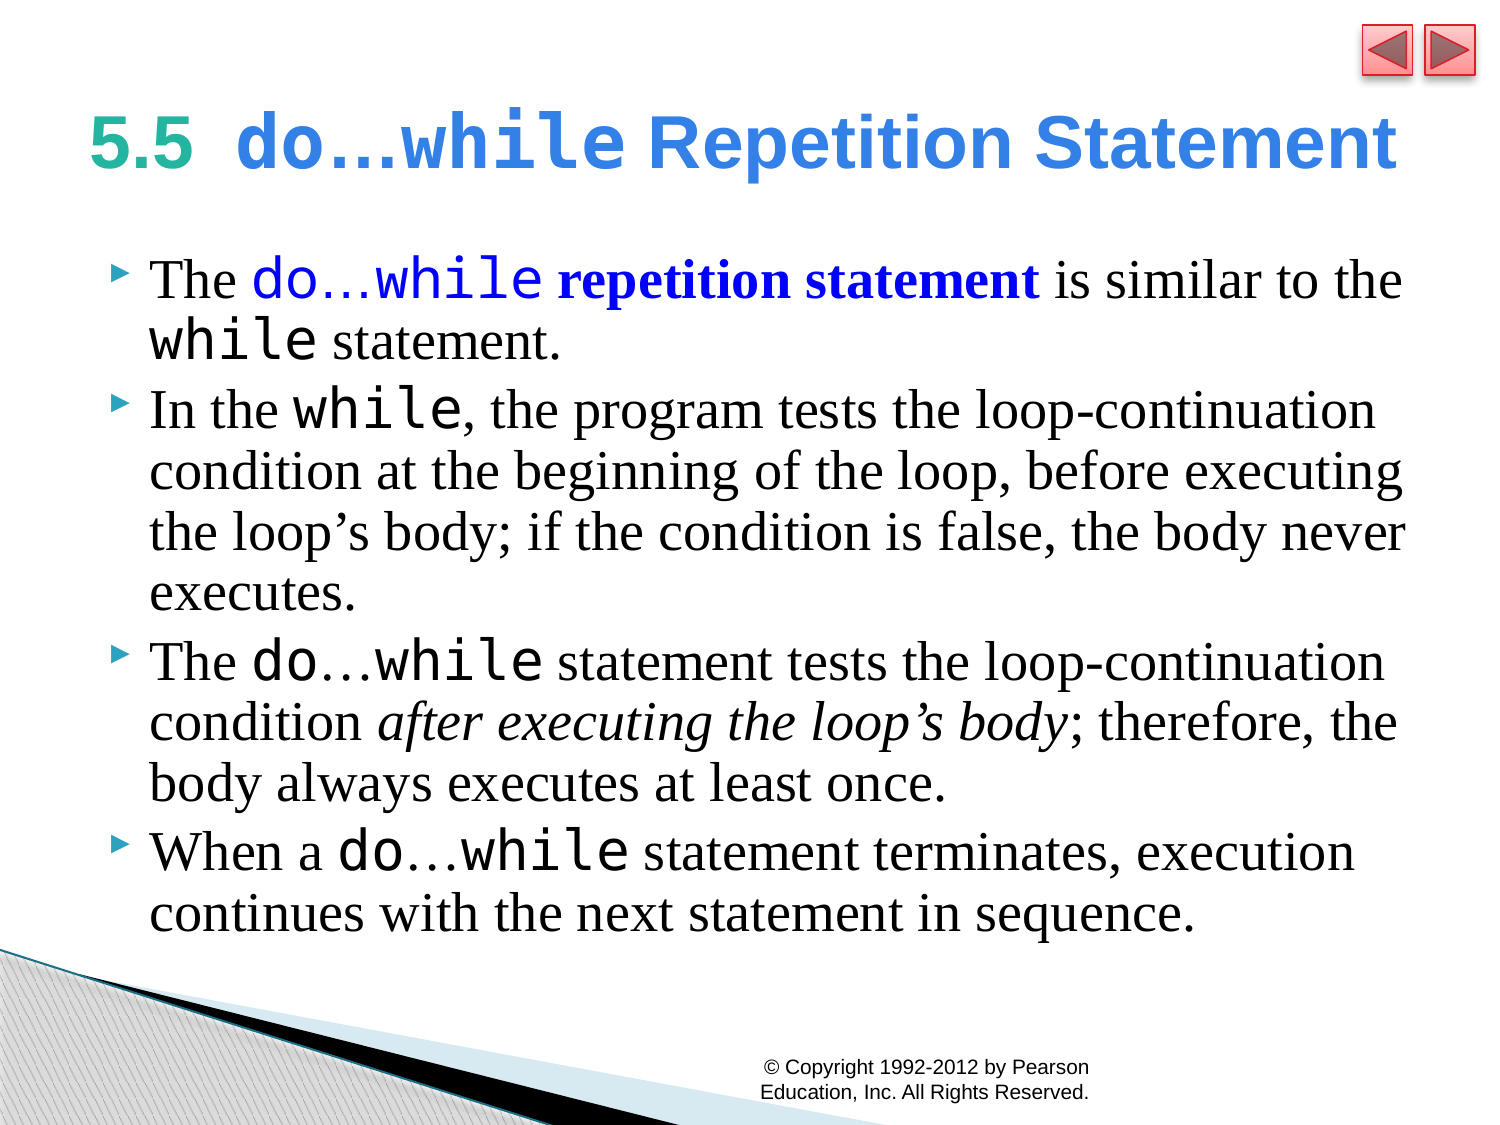

# 5.5  do…while Repetition Statement
The do…while repetition statement is similar to the while statement.
In the while, the program tests the loop-continuation condition at the beginning of the loop, before executing the loop’s body; if the condition is false, the body never executes.
The do…while statement tests the loop-continuation condition after executing the loop’s body; therefore, the body always executes at least once.
When a do…while statement terminates, execution continues with the next statement in sequence.
© Copyright 1992-2012 by Pearson Education, Inc. All Rights Reserved.